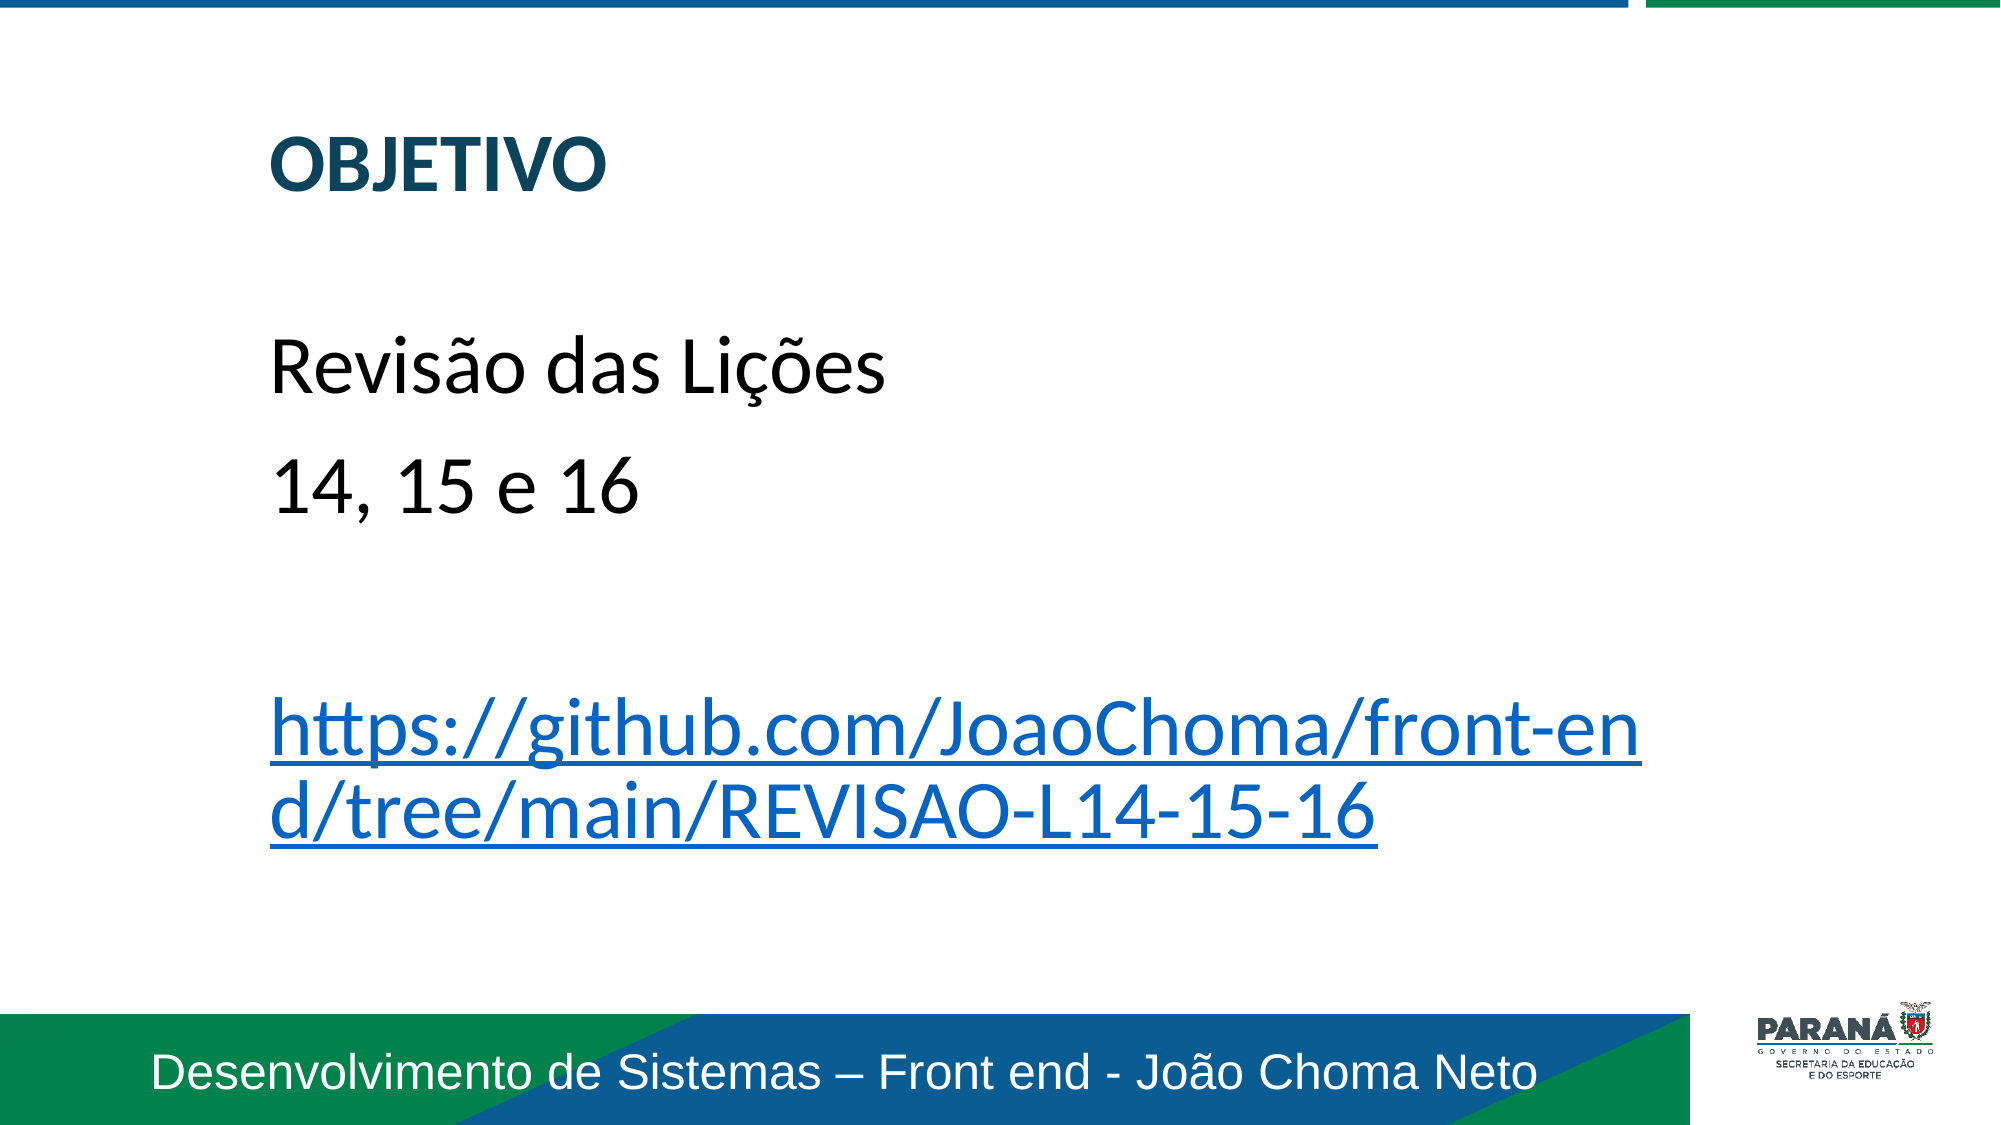

OBJETIVO
Revisão das Lições
14, 15 e 16

https://github.com/JoaoChoma/front-end/tree/main/REVISAO-L14-15-16